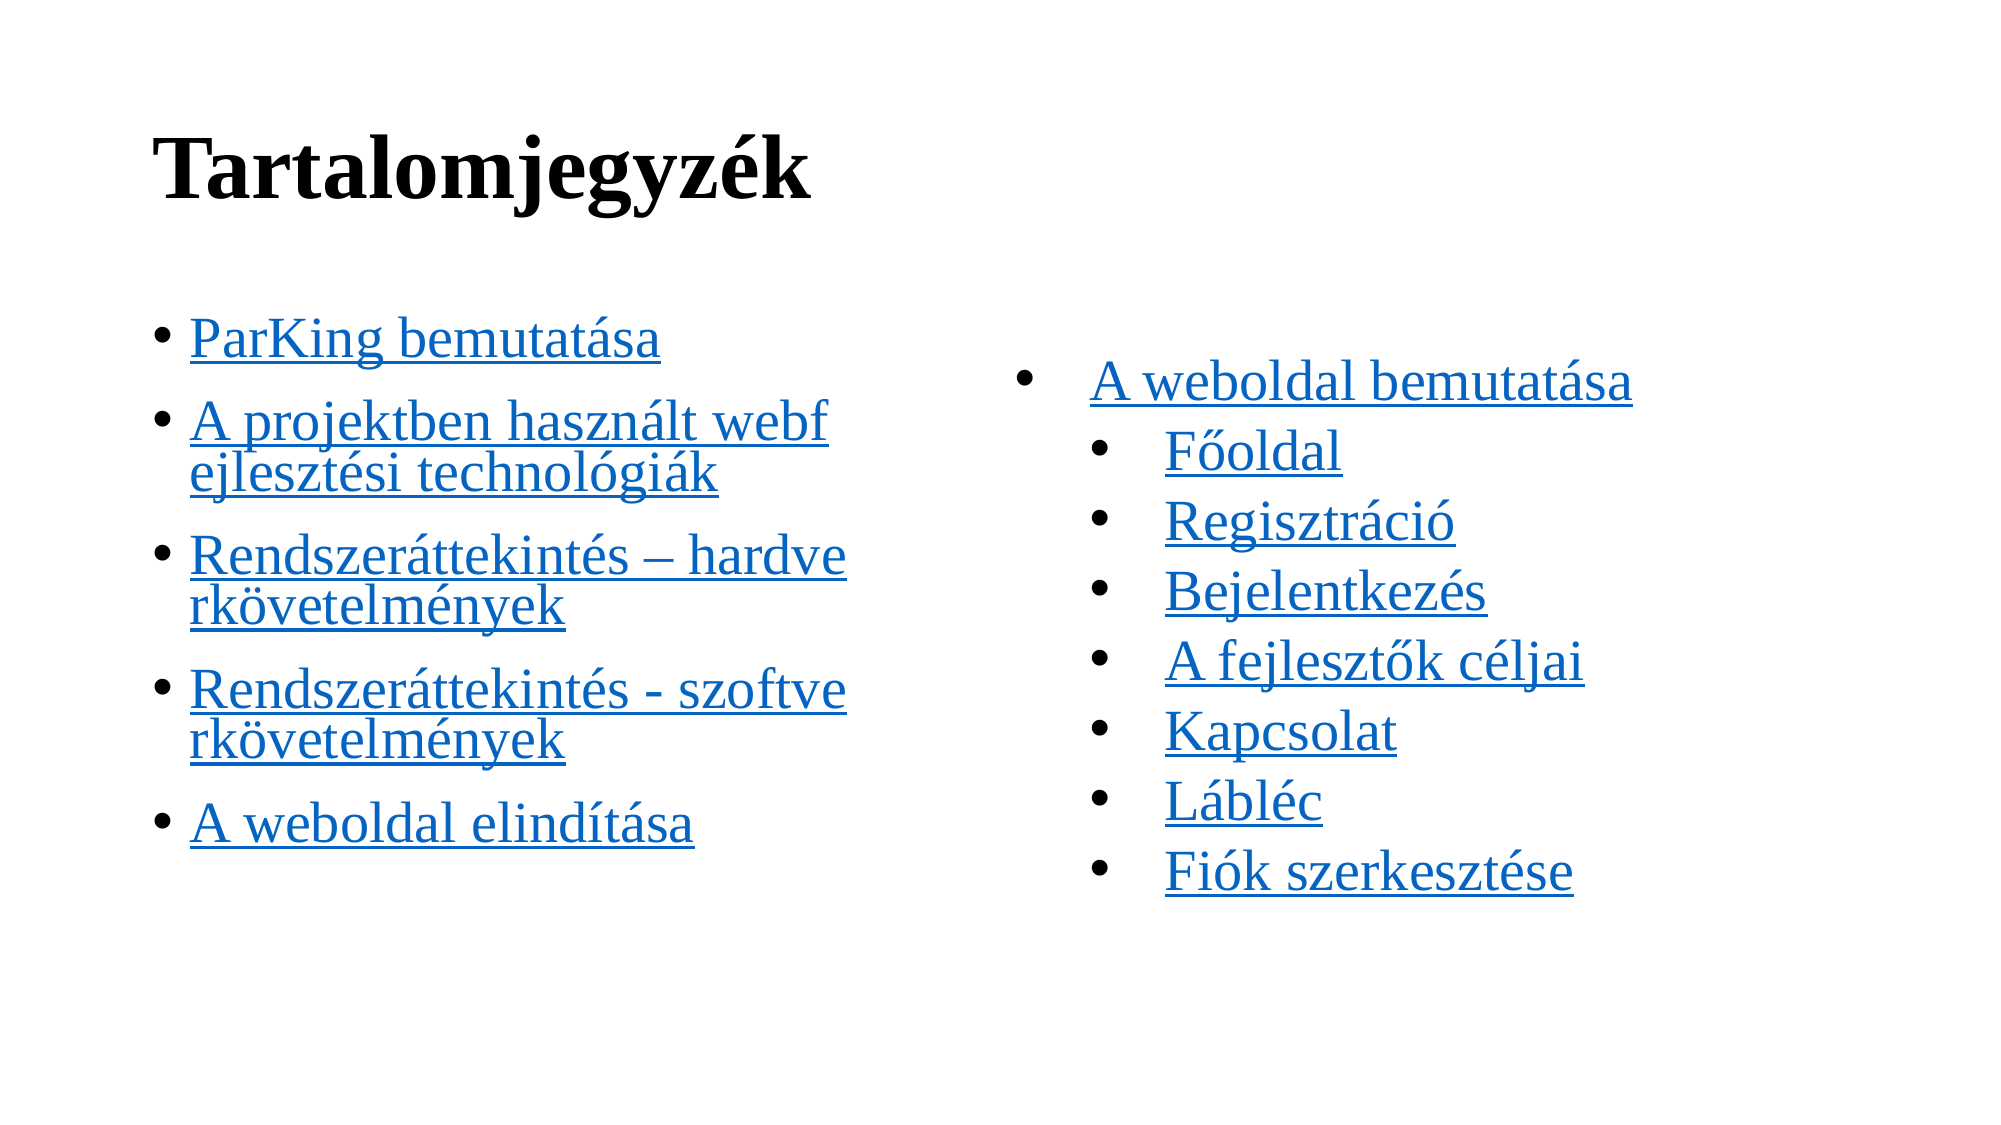

# Tartalomjegyzék
ParKing bemutatása
A projektben használt webfejlesztési technológiák
Rendszeráttekintés – hardverkövetelmények
Rendszeráttekintés - szoftverkövetelmények
A weboldal elindítása
A weboldal bemutatása
Főoldal
Regisztráció
Bejelentkezés
A fejlesztők céljai
Kapcsolat
Lábléc
Fiók szerkesztése